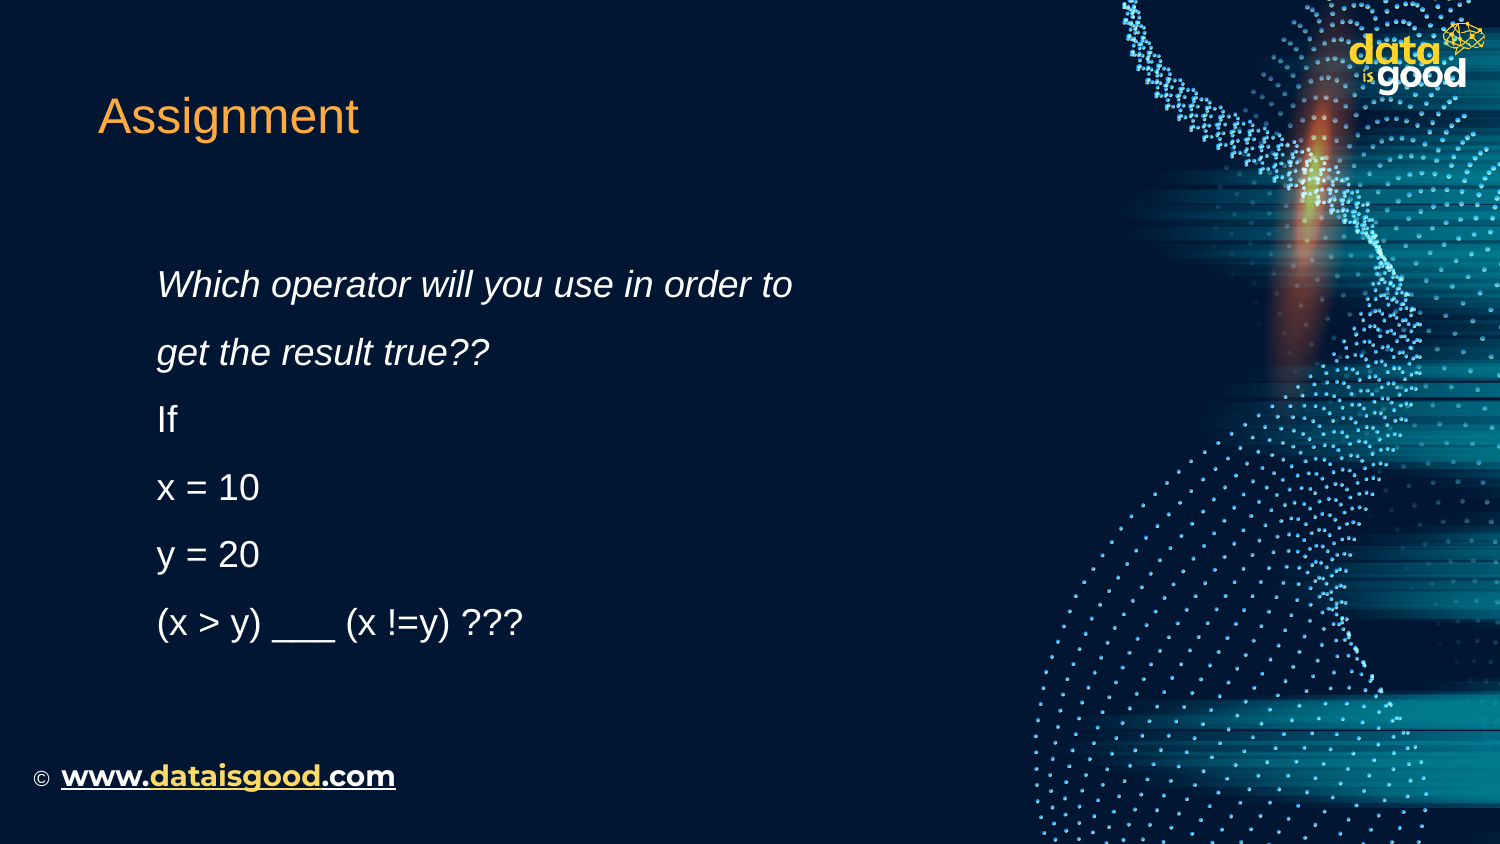

# Assignment
Which operator will you use in order to get the result true??
If
x = 10
y = 20
(x > y) ___ (x !=y) ???